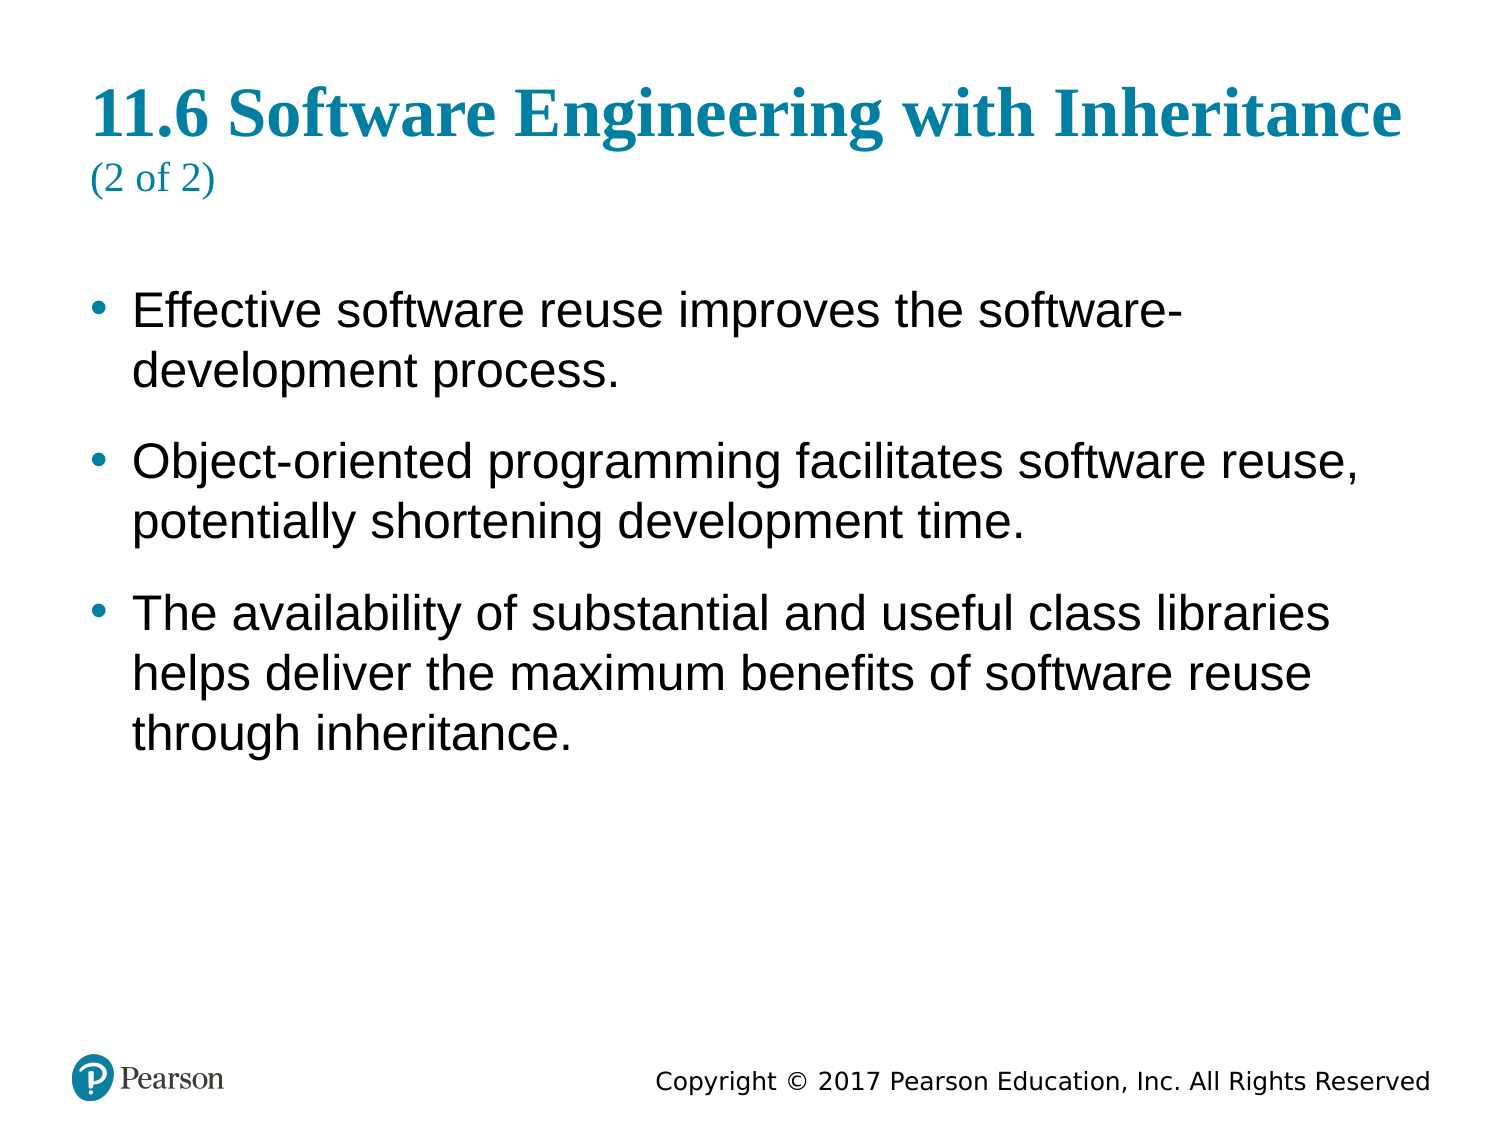

# 11.6 Software Engineering with Inheritance (2 of 2)
Effective software reuse improves the software-development process.
Object-oriented programming facilitates software reuse, potentially shortening development time.
The availability of substantial and useful class libraries helps deliver the maxi­mum benefits of software reuse through inheritance.